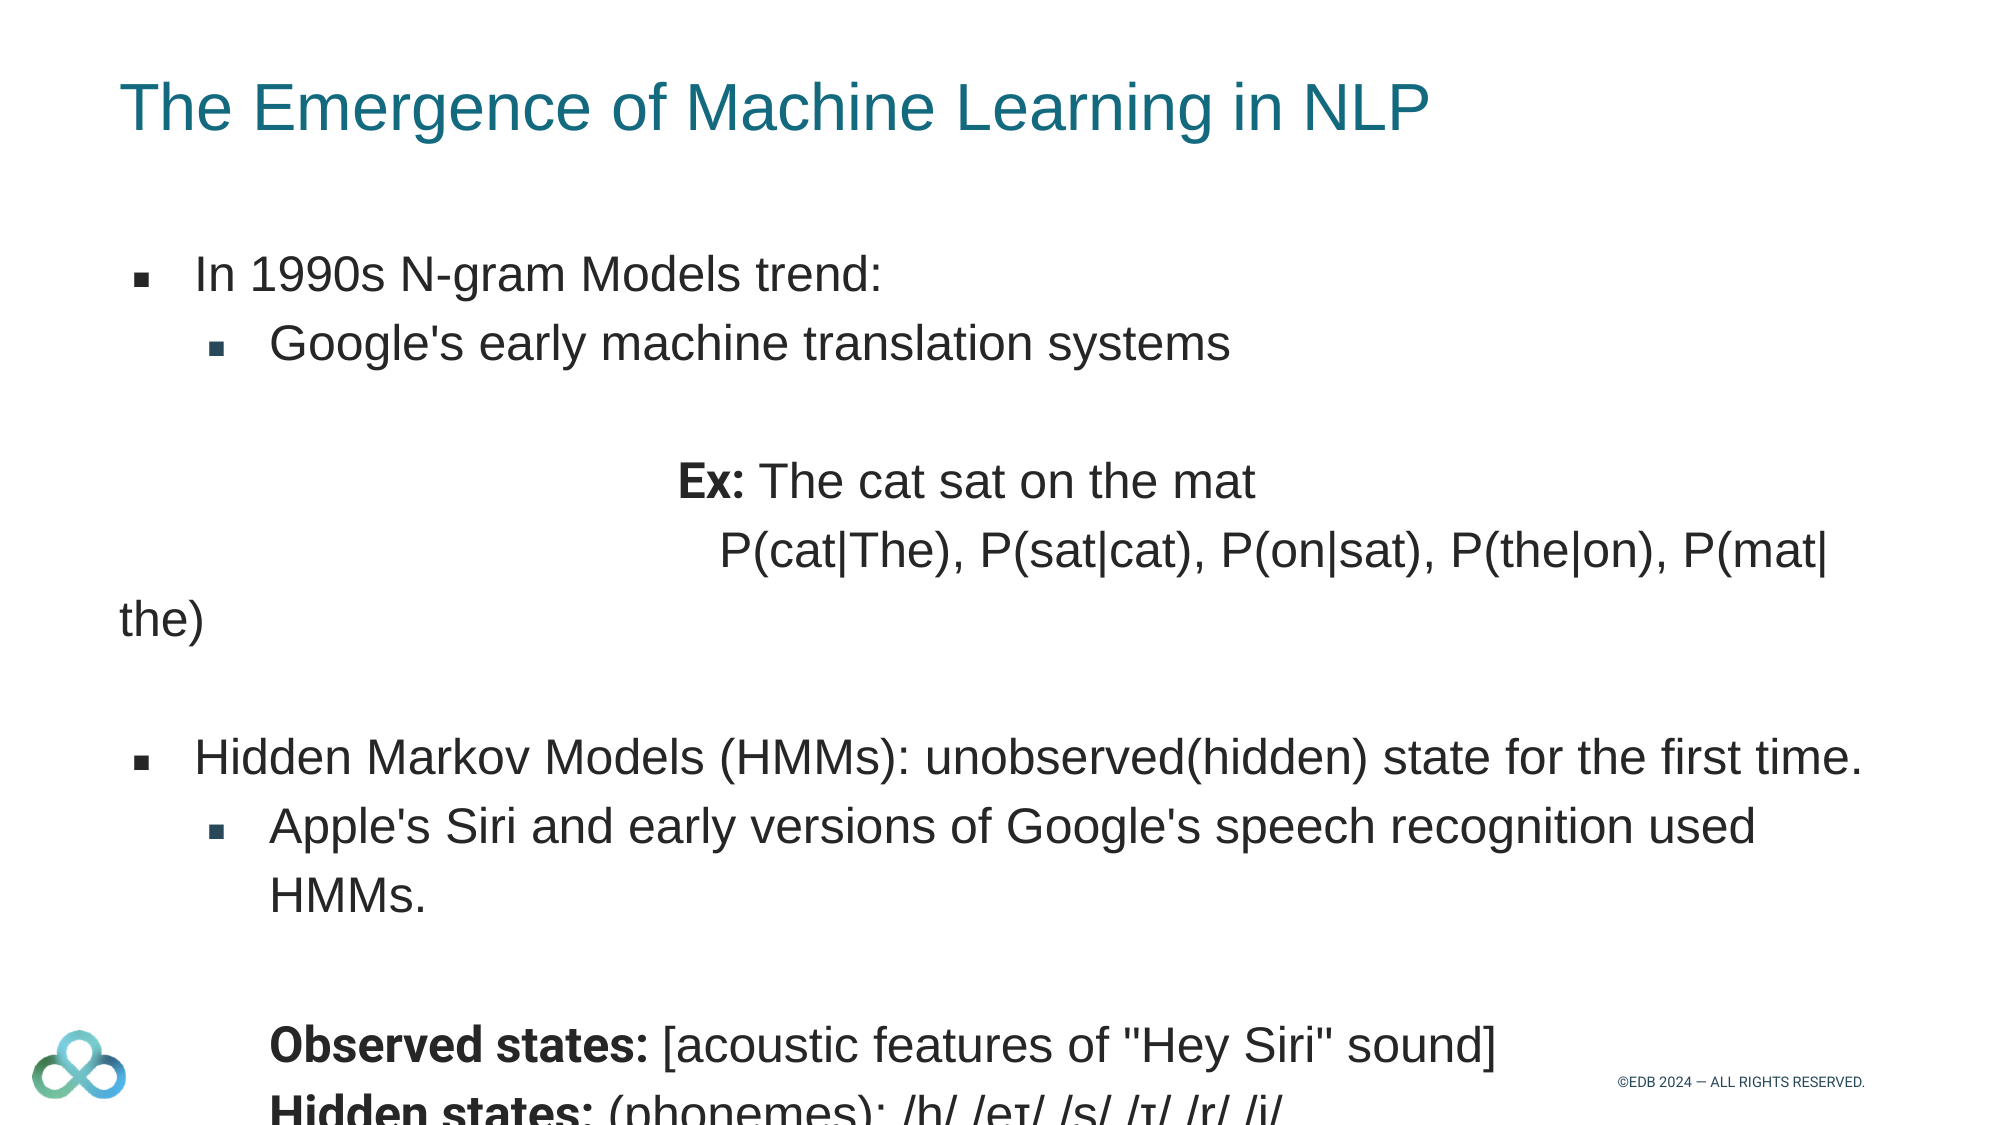

# The Emergence of Machine Learning in NLP
In 1990s N-gram Models trend:
Google's early machine translation systems

                                        Ex: The cat sat on the mat
				P(cat|The), P(sat|cat), P(on|sat), P(the|on), P(mat|the)

Hidden Markov Models (HMMs): unobserved(hidden) state for the first time.
Apple's Siri and early versions of Google's speech recognition used HMMs.

Observed states: [acoustic features of "Hey Siri" sound]
Hidden states: (phonemes): /h/ /eɪ/ /s/ /ɪ/ /r/ /i/
Output: “Hey Siri”